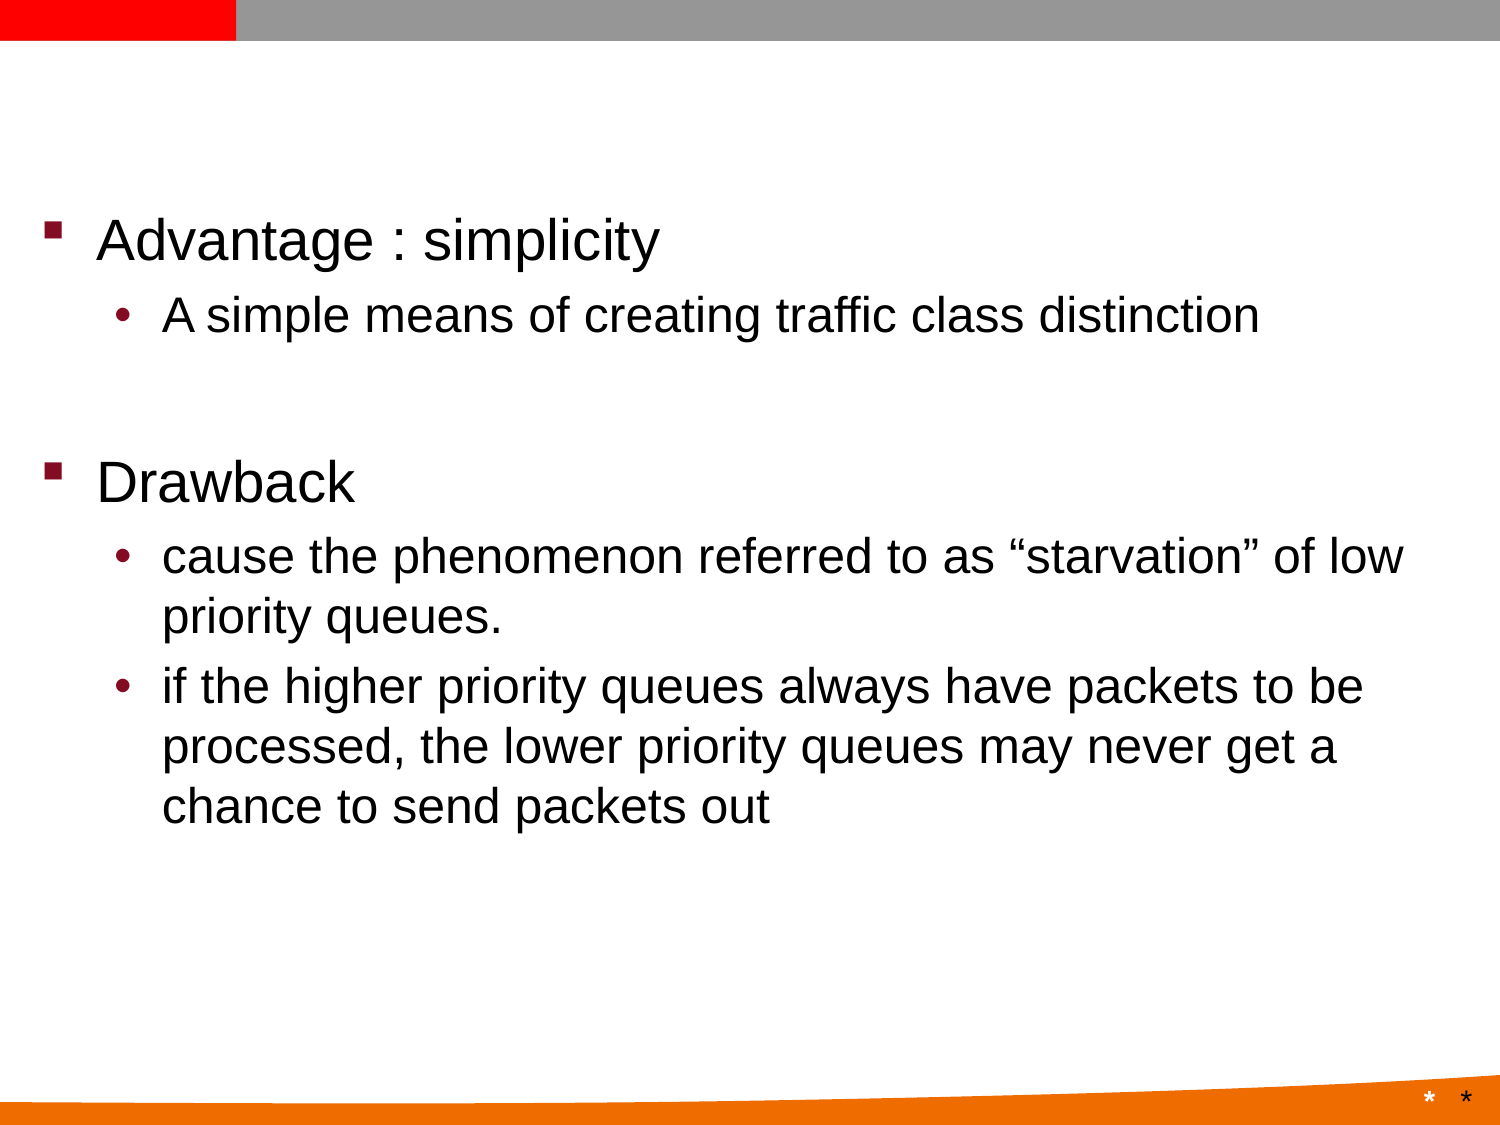

#
Advantage : simplicity
A simple means of creating traffic class distinction

Drawback
cause the phenomenon referred to as “starvation” of low priority queues.
if the higher priority queues always have packets to be processed, the lower priority queues may never get a chance to send packets out

*